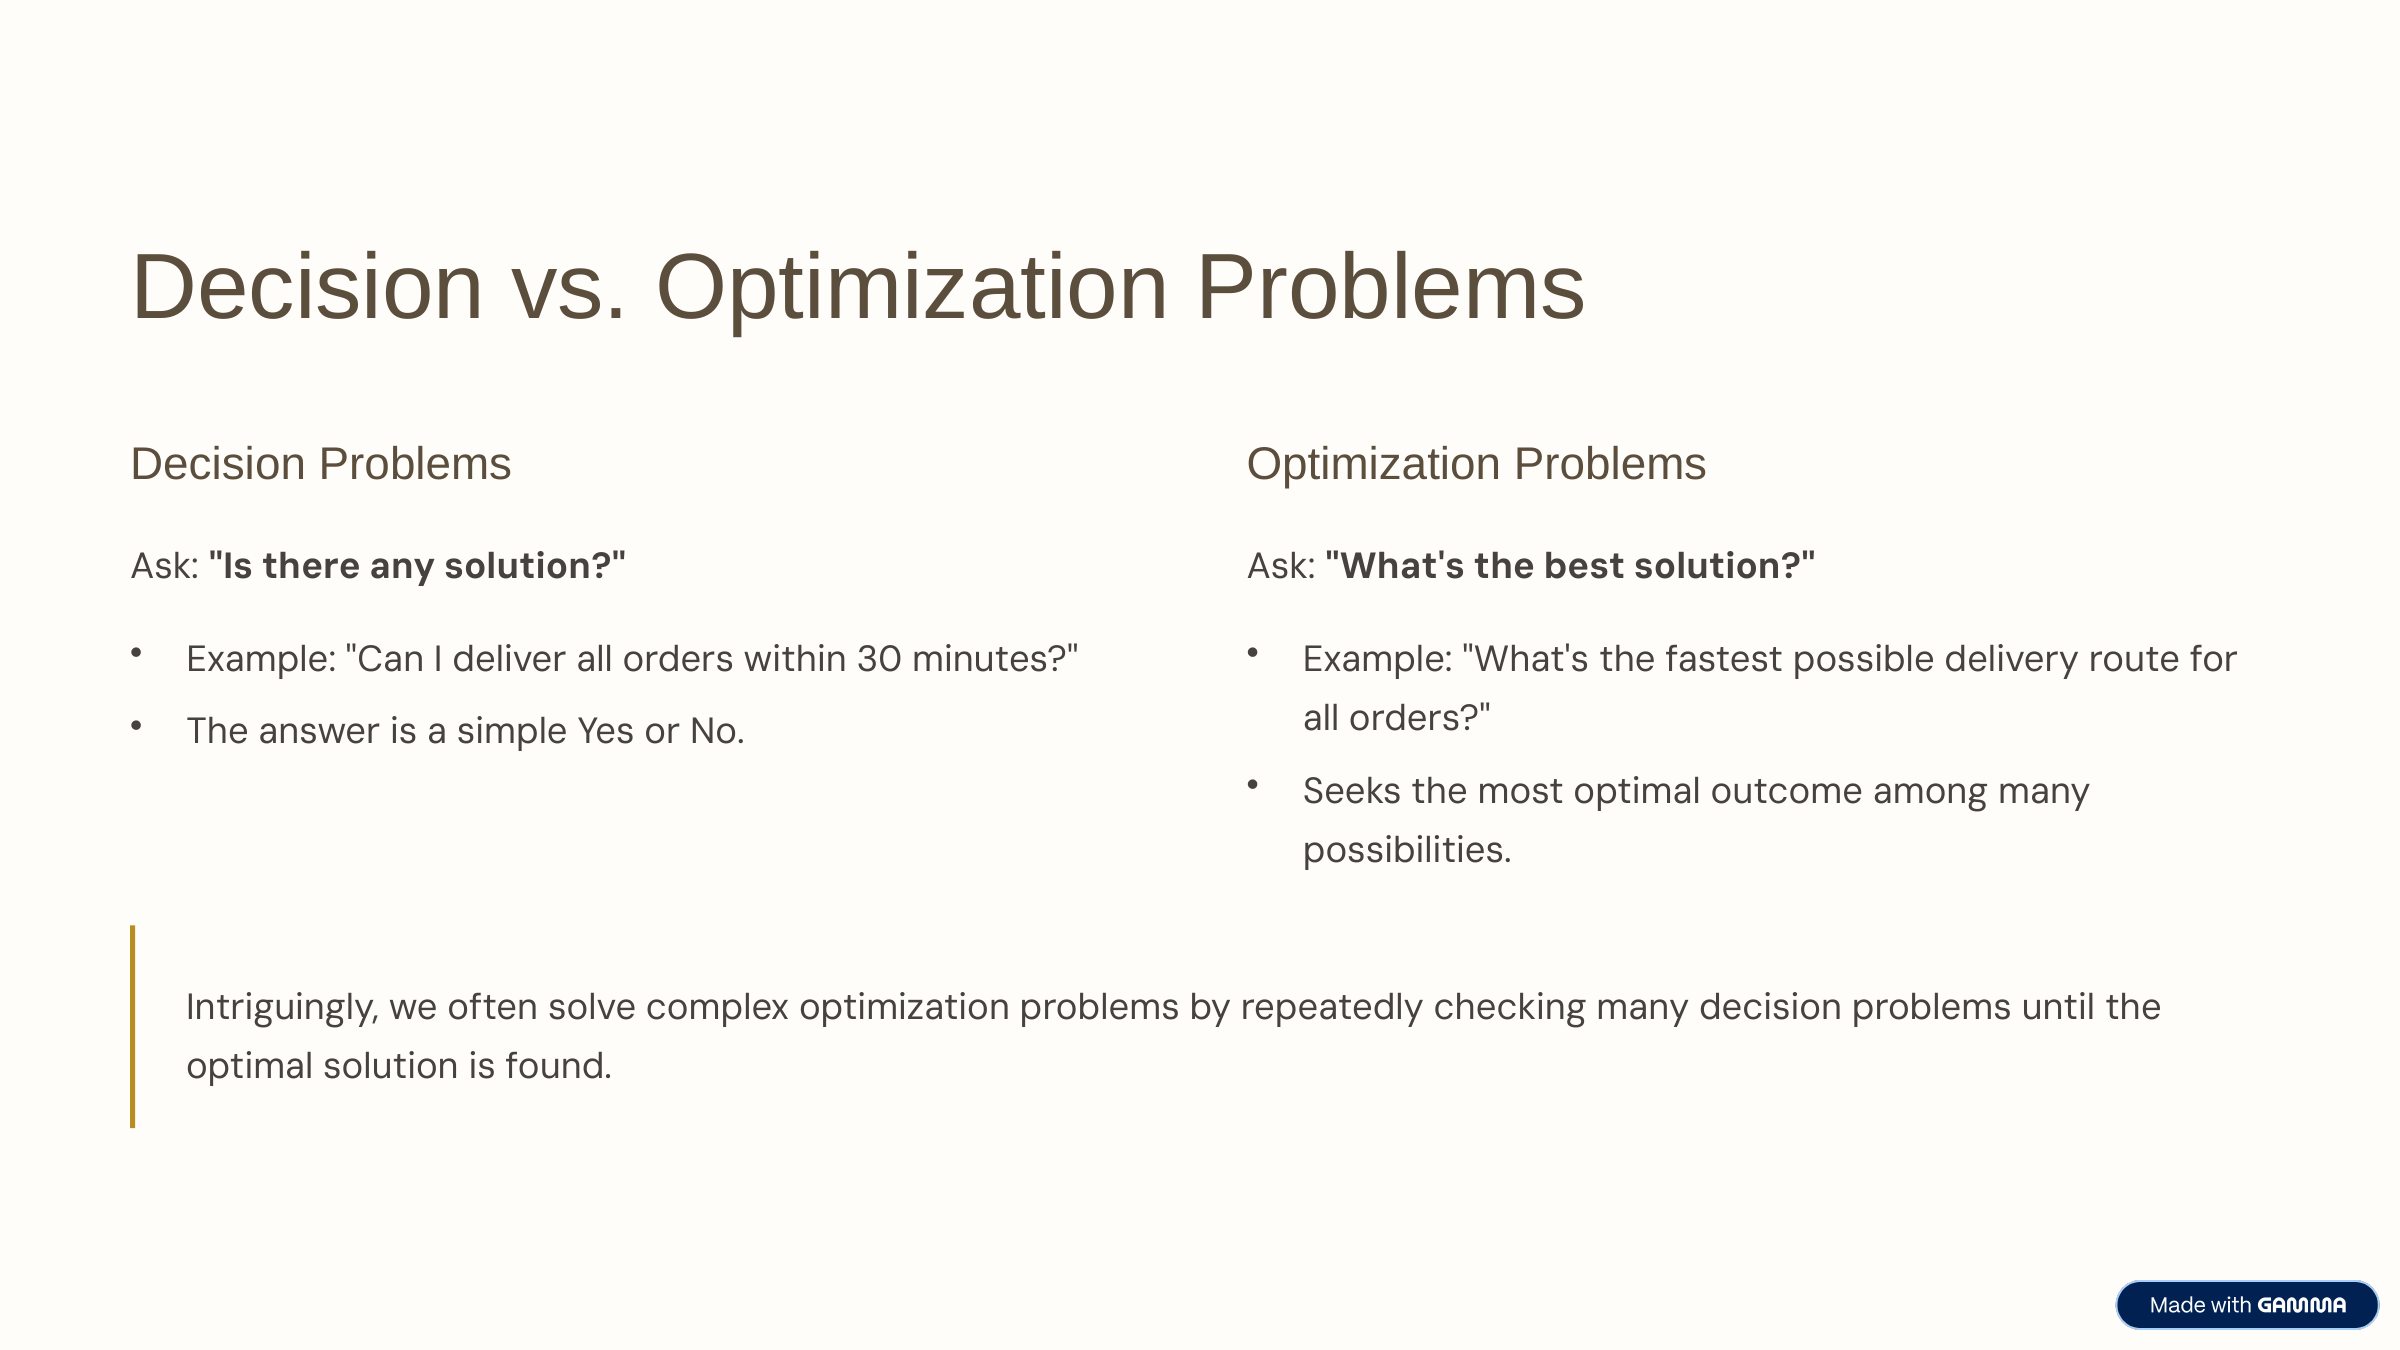

Decision vs. Optimization Problems
Decision Problems
Optimization Problems
Ask: "Is there any solution?"
Ask: "What's the best solution?"
Example: "Can I deliver all orders within 30 minutes?"
Example: "What's the fastest possible delivery route for all orders?"
The answer is a simple Yes or No.
Seeks the most optimal outcome among many possibilities.

Intriguingly, we often solve complex optimization problems by repeatedly checking many decision problems until the optimal solution is found.